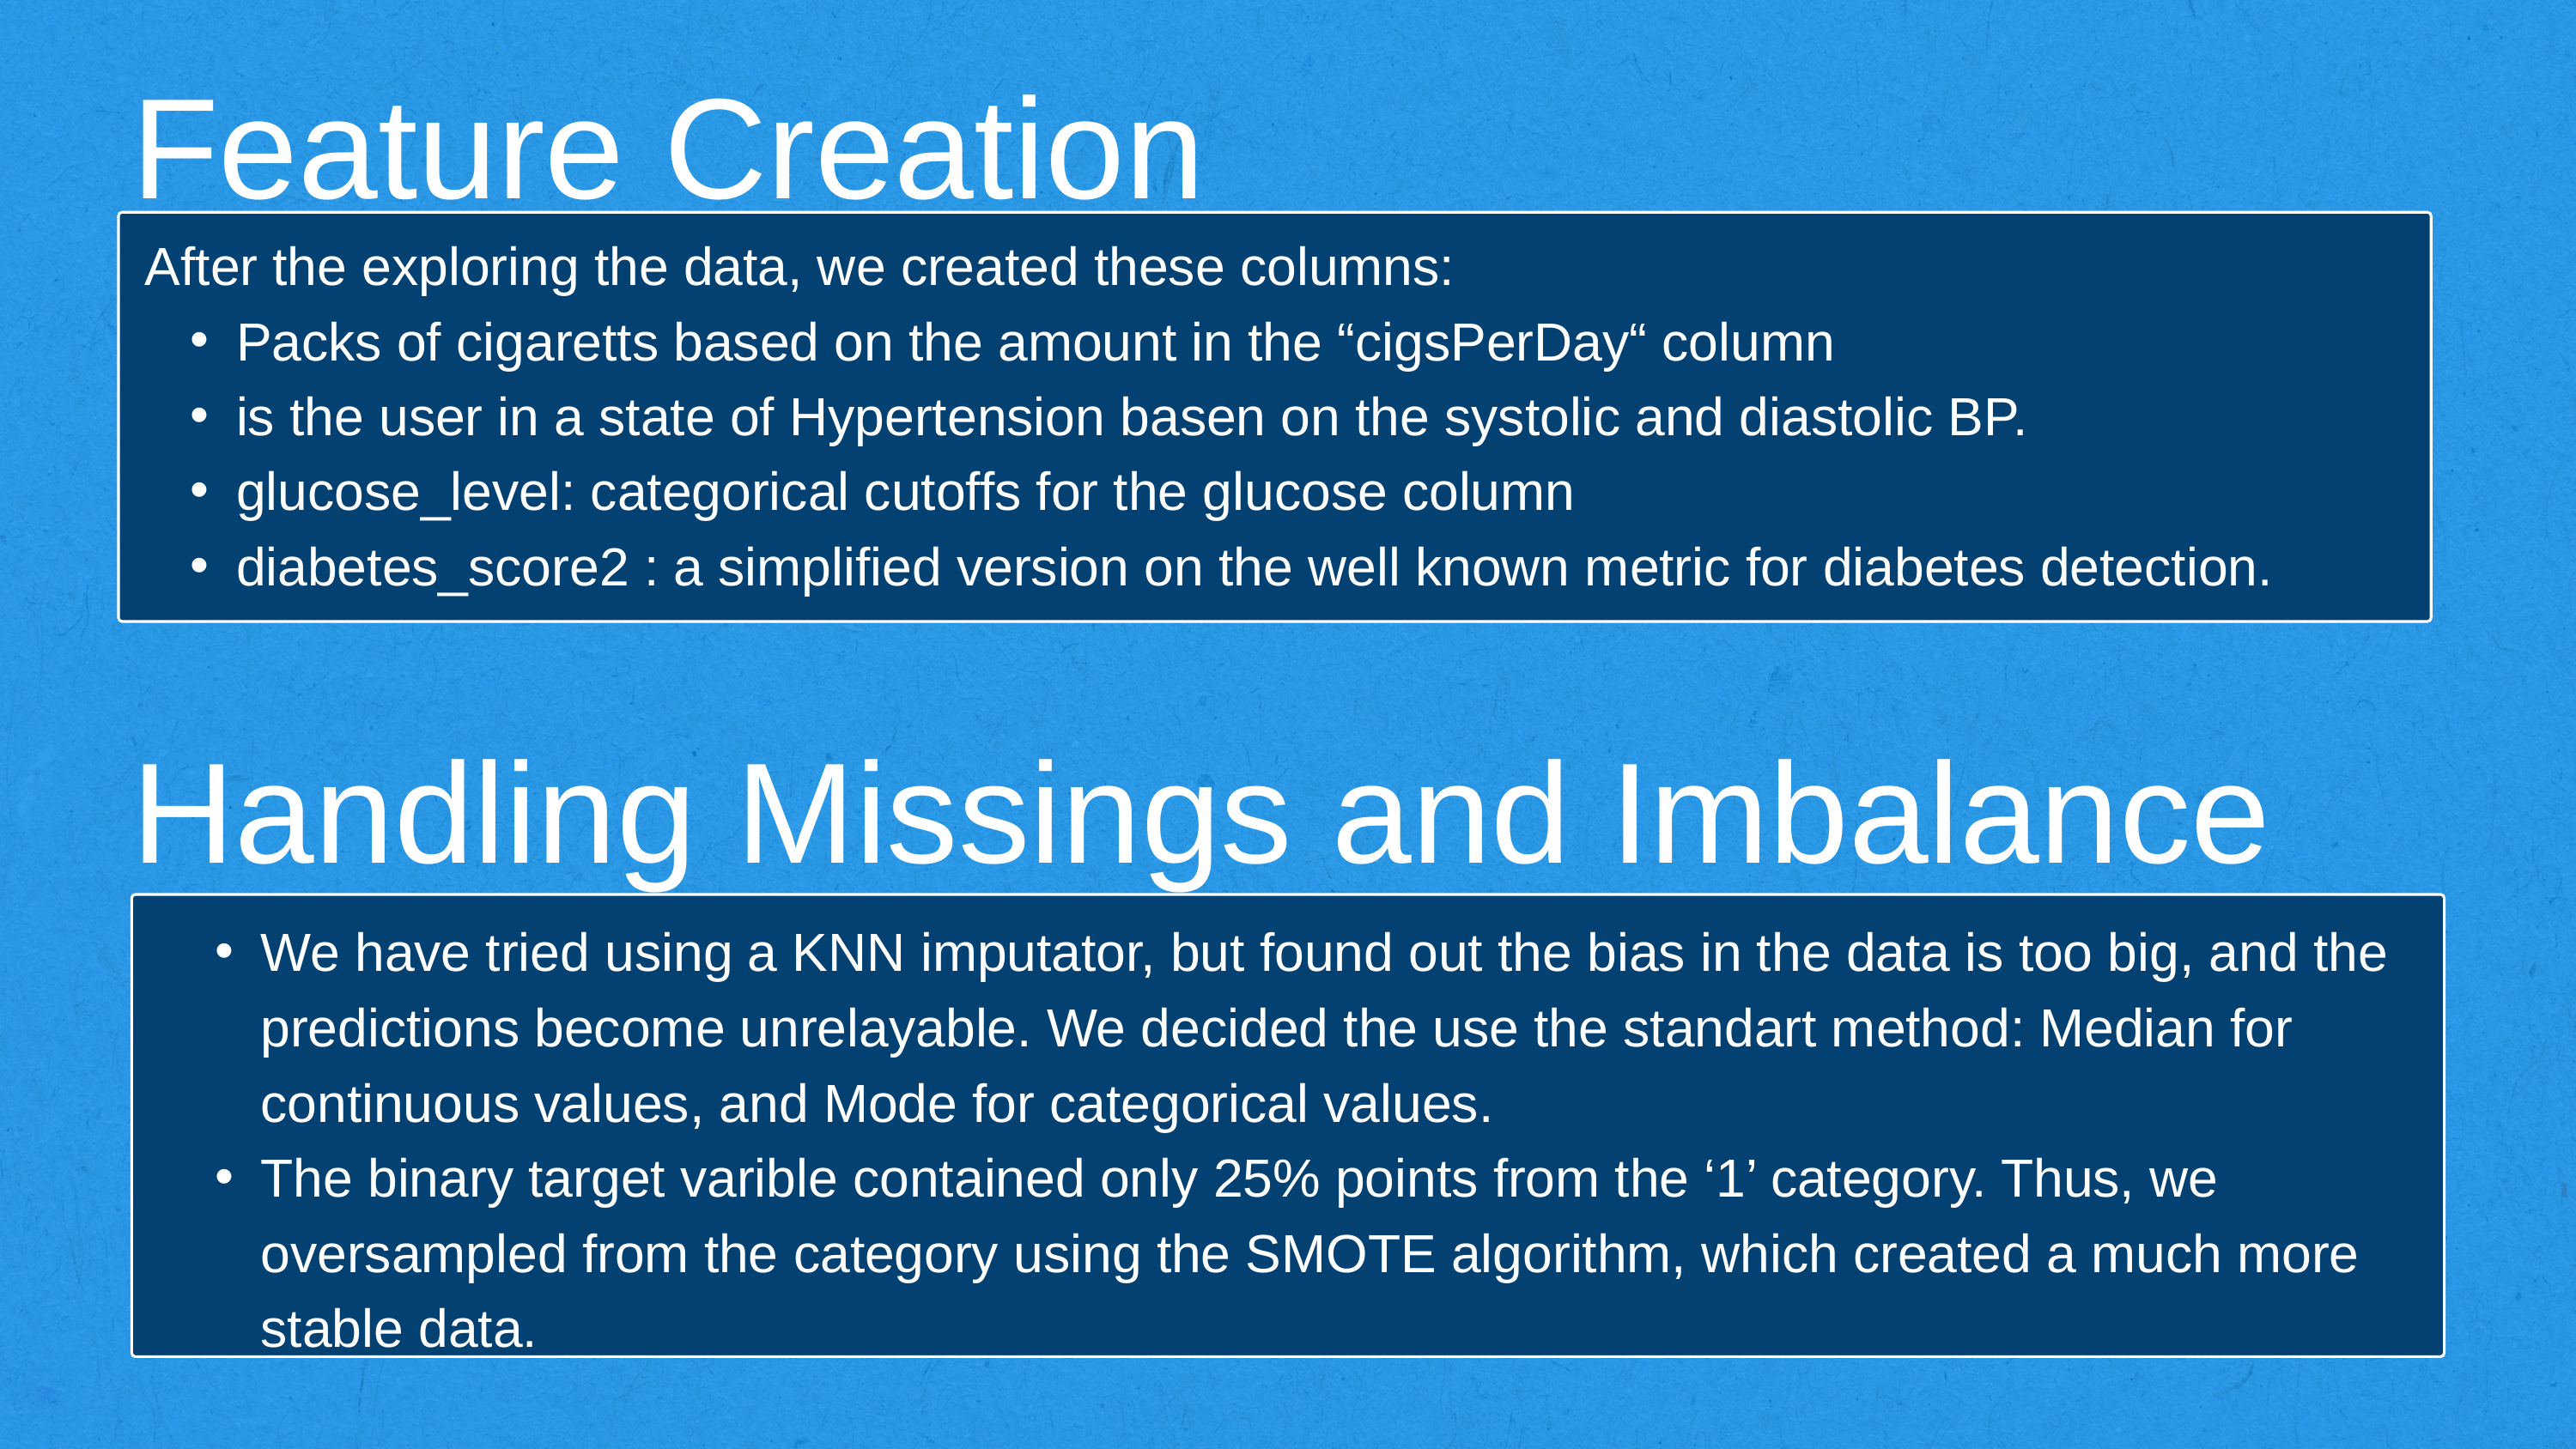

Feature Creation

After the exploring the data, we created these columns:
Packs of cigaretts based on the amount in the “cigsPerDay“ column
is the user in a state of Hypertension basen on the systolic and diastolic BP.
glucose_level: categorical cutoffs for the glucose column
diabetes_score2 : a simplified version on the well known metric for diabetes detection.
Handling Missings and Imbalance

We have tried using a KNN imputator, but found out the bias in the data is too big, and the predictions become unrelayable. We decided the use the standart method: Median for continuous values, and Mode for categorical values.
The binary target varible contained only 25% points from the ‘1’ category. Thus, we oversampled from the category using the SMOTE algorithm, which created a much more stable data.